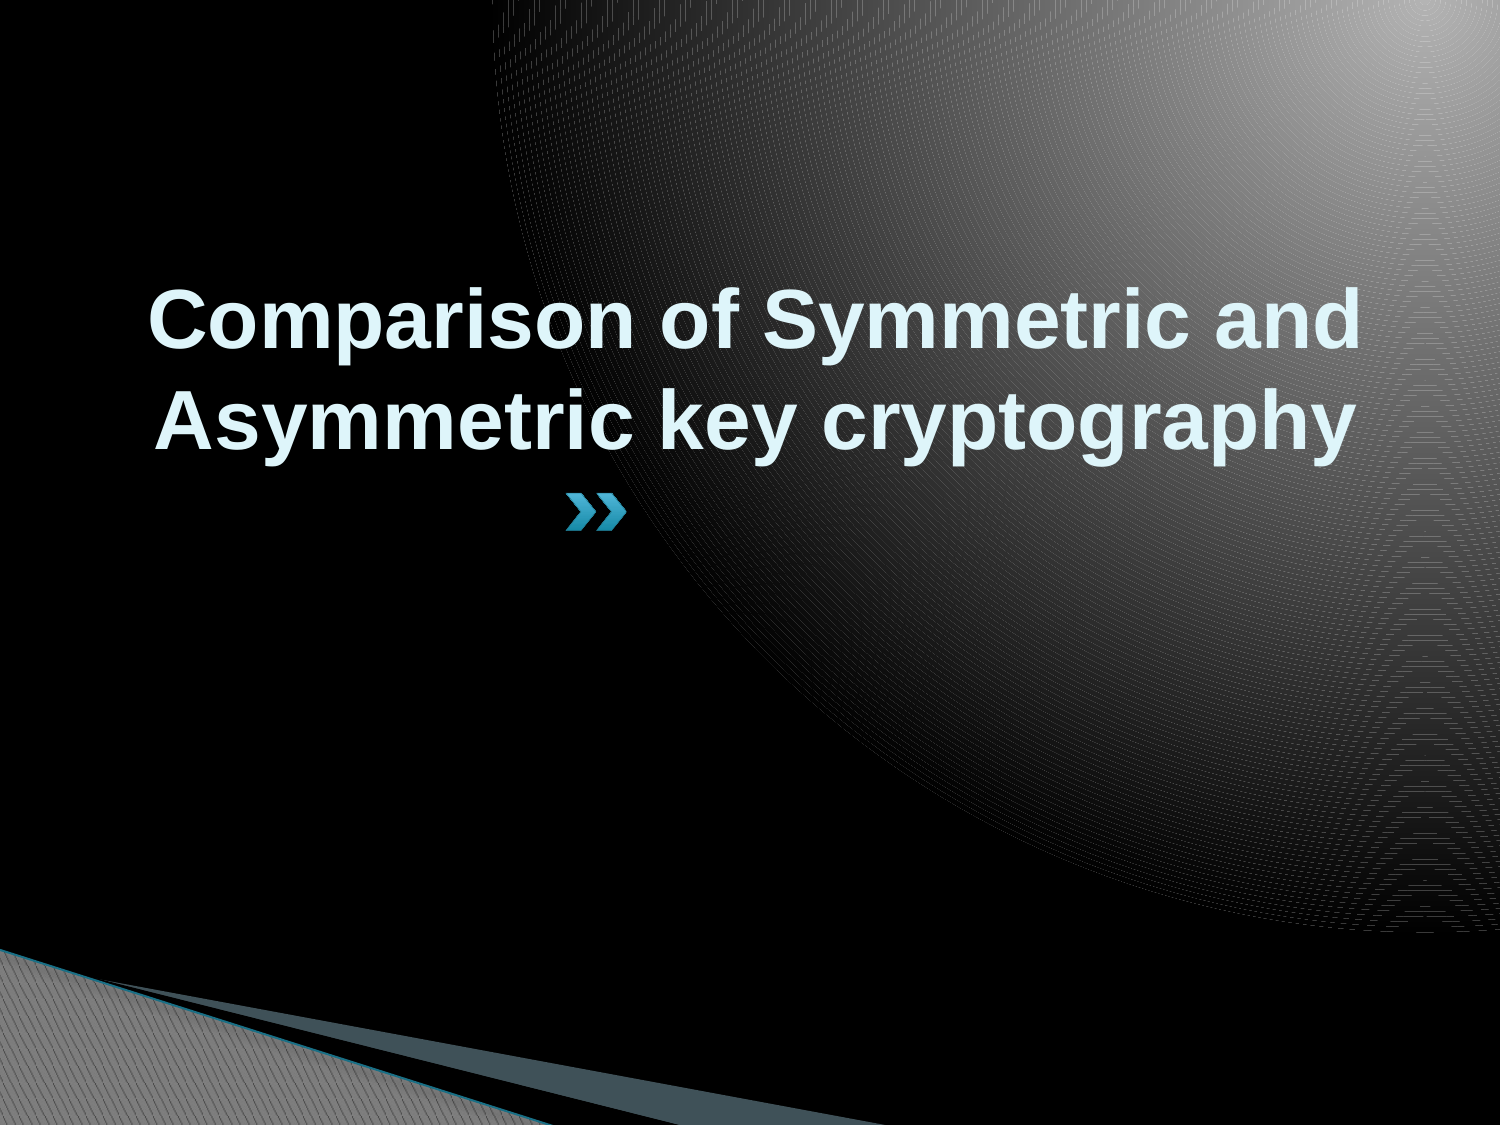

# Comparison of Symmetric and Asymmetric key cryptography